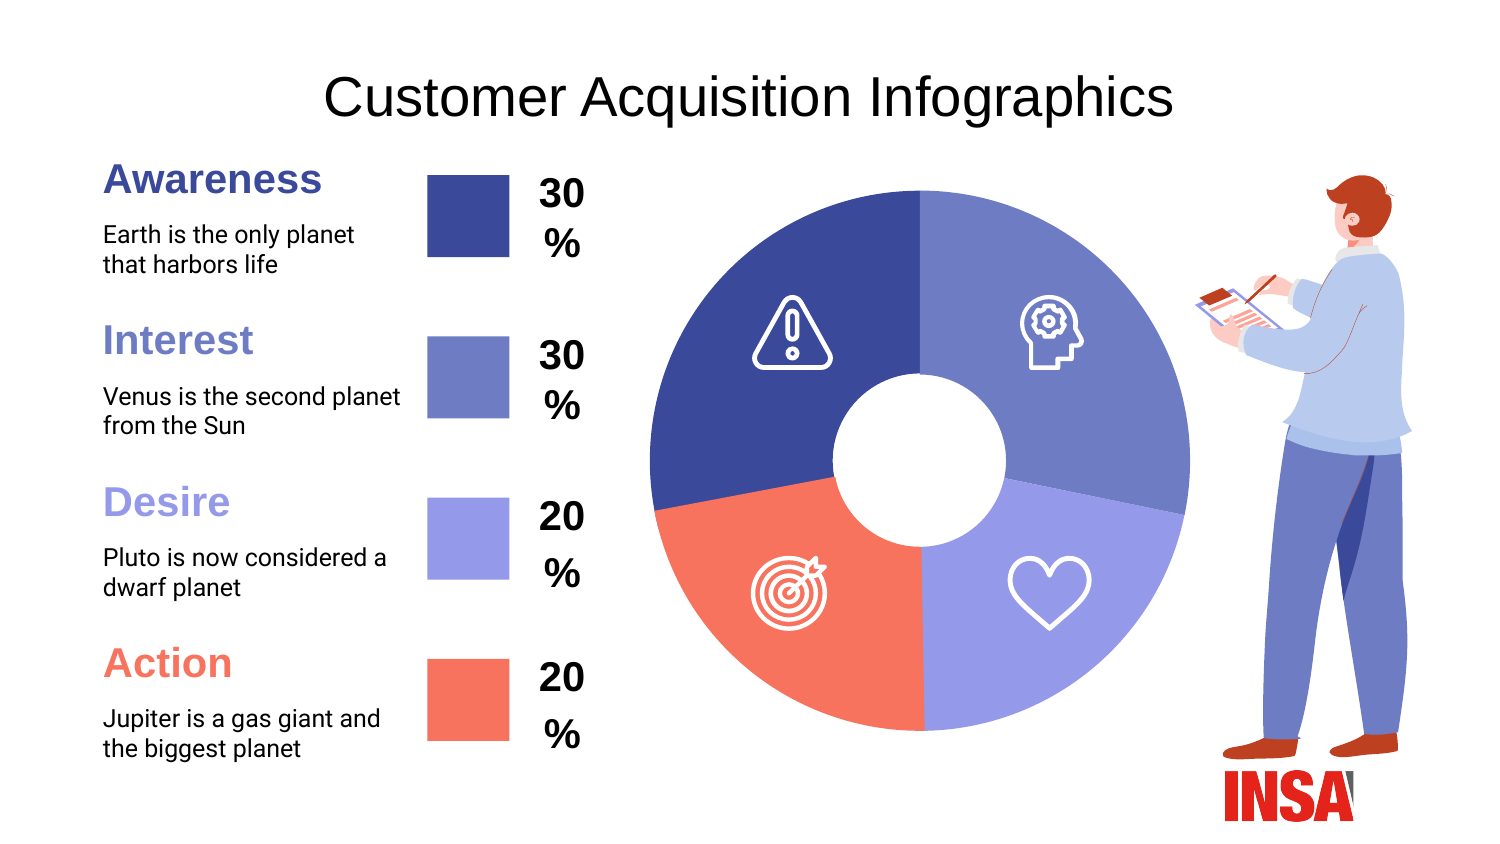

# Customer Acquisition Infographics
Awareness
Earth is the only planet that harbors life

30%

Interest
Venus is the second planet from the Sun

30%
Desire
Pluto is now considered a dwarf planet

20%

Action
Jupiter is a gas giant and the biggest planet

20%